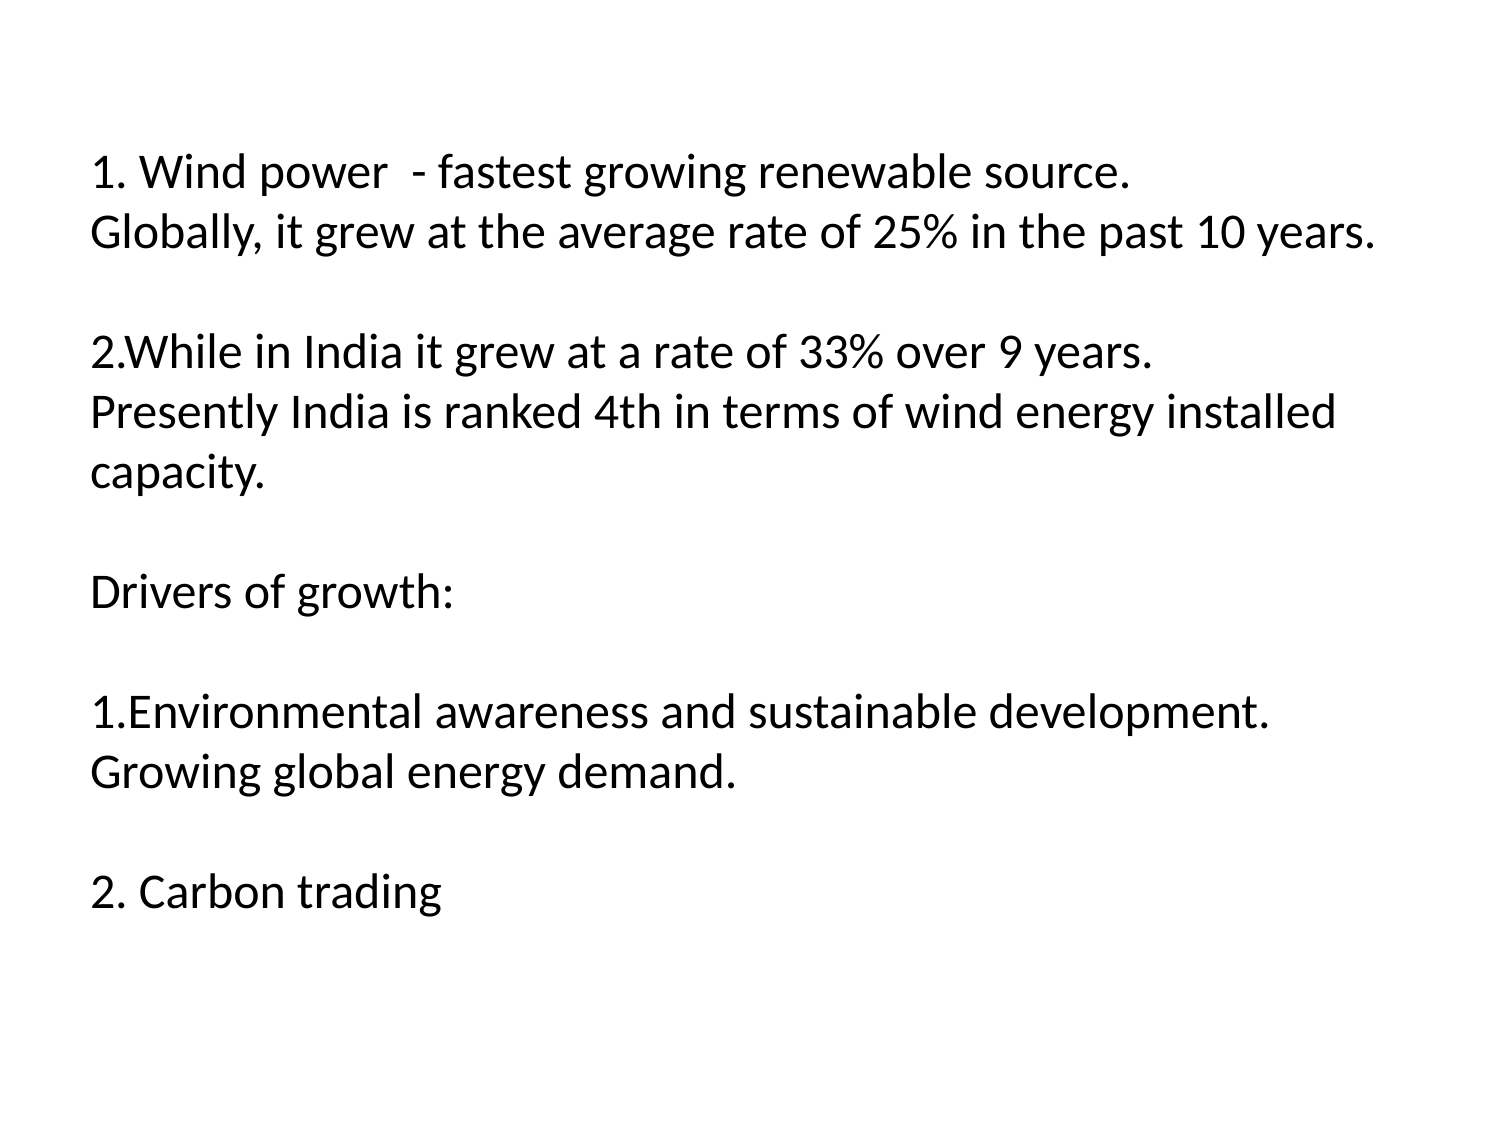

# 1. Wind power  - fastest growing renewable source. Globally, it grew at the average rate of 25% in the past 10 years. 2.While in India it grew at a rate of 33% over 9 years. Presently India is ranked 4th in terms of wind energy installed capacity. Drivers of growth: 1.Environmental awareness and sustainable development. Growing global energy demand. 2. Carbon trading